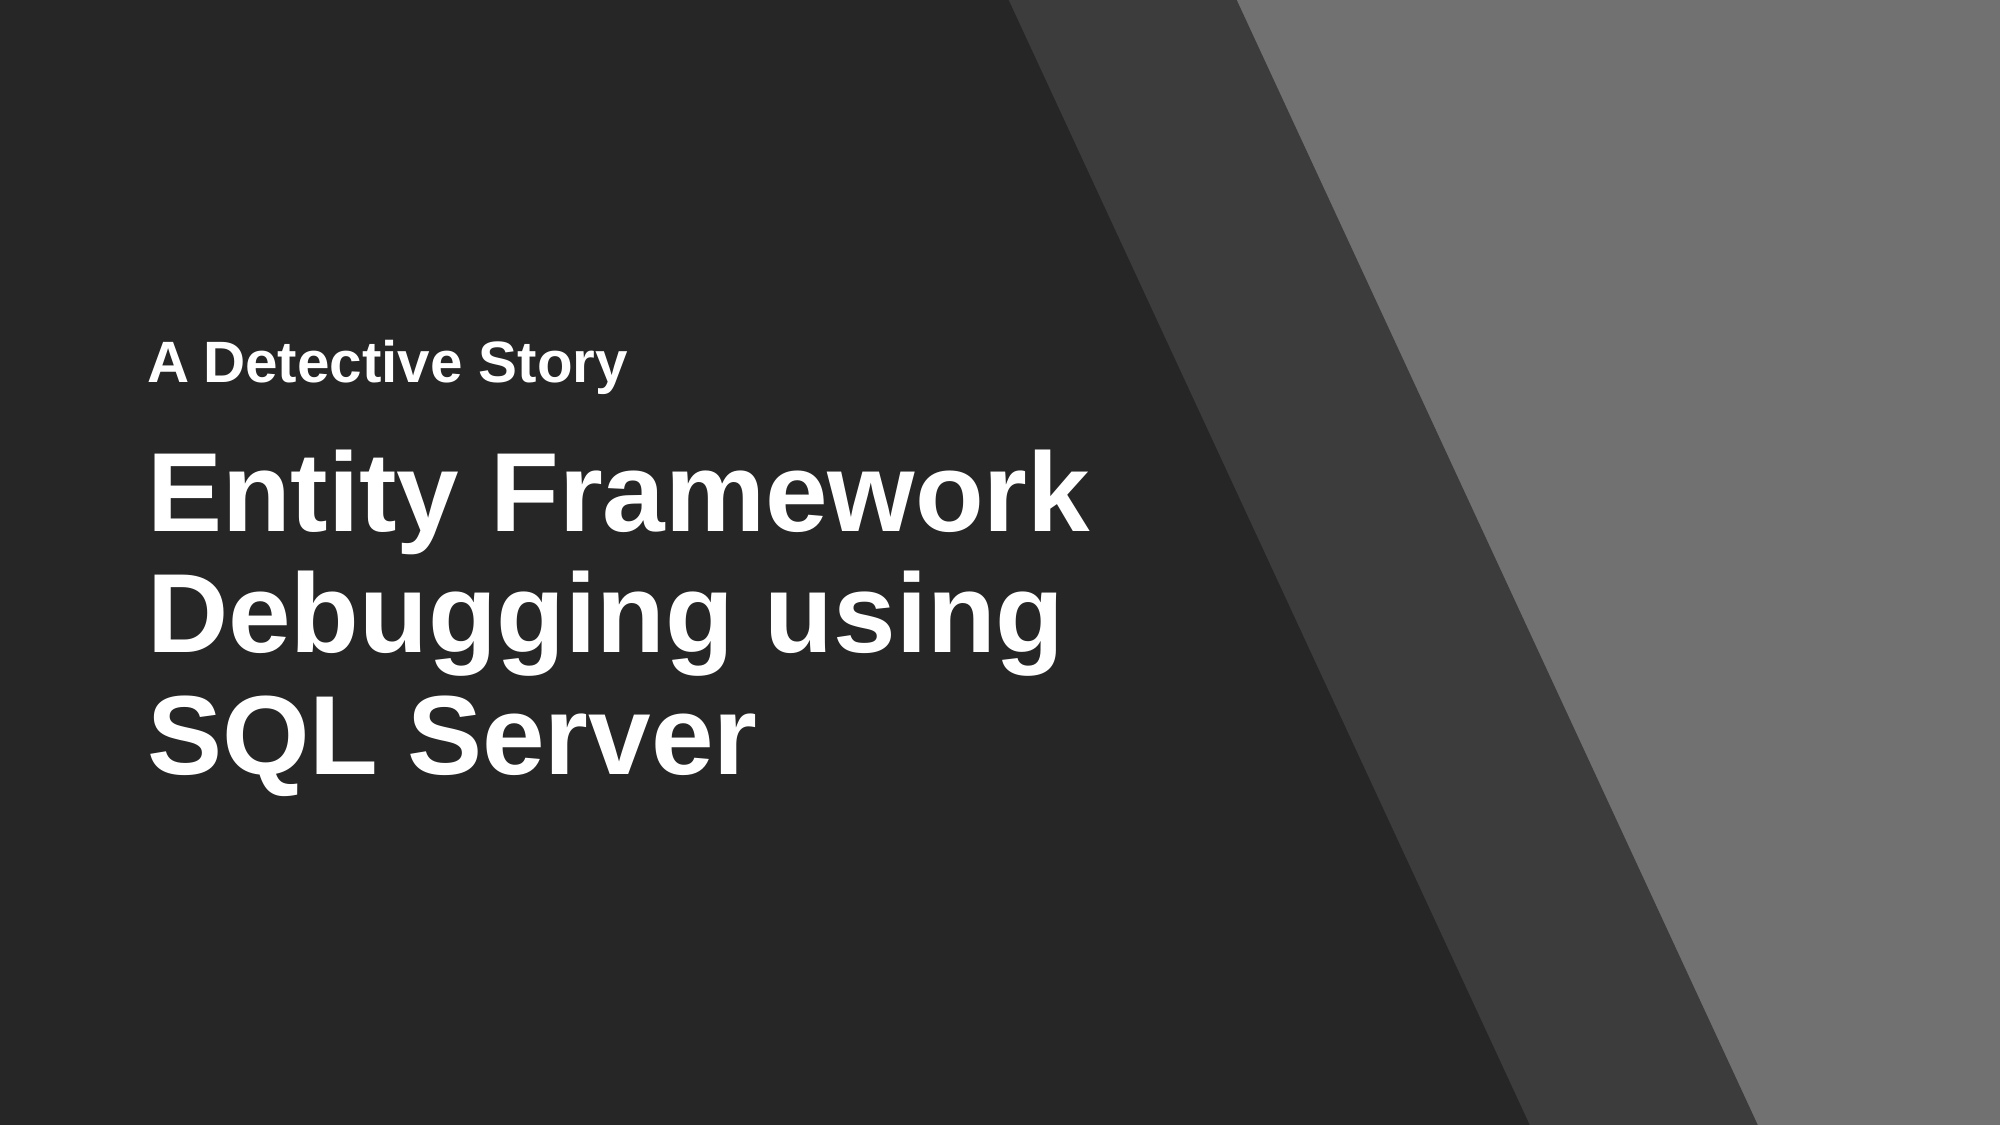

A Detective Story
# Entity Framework Debugging using SQL Server